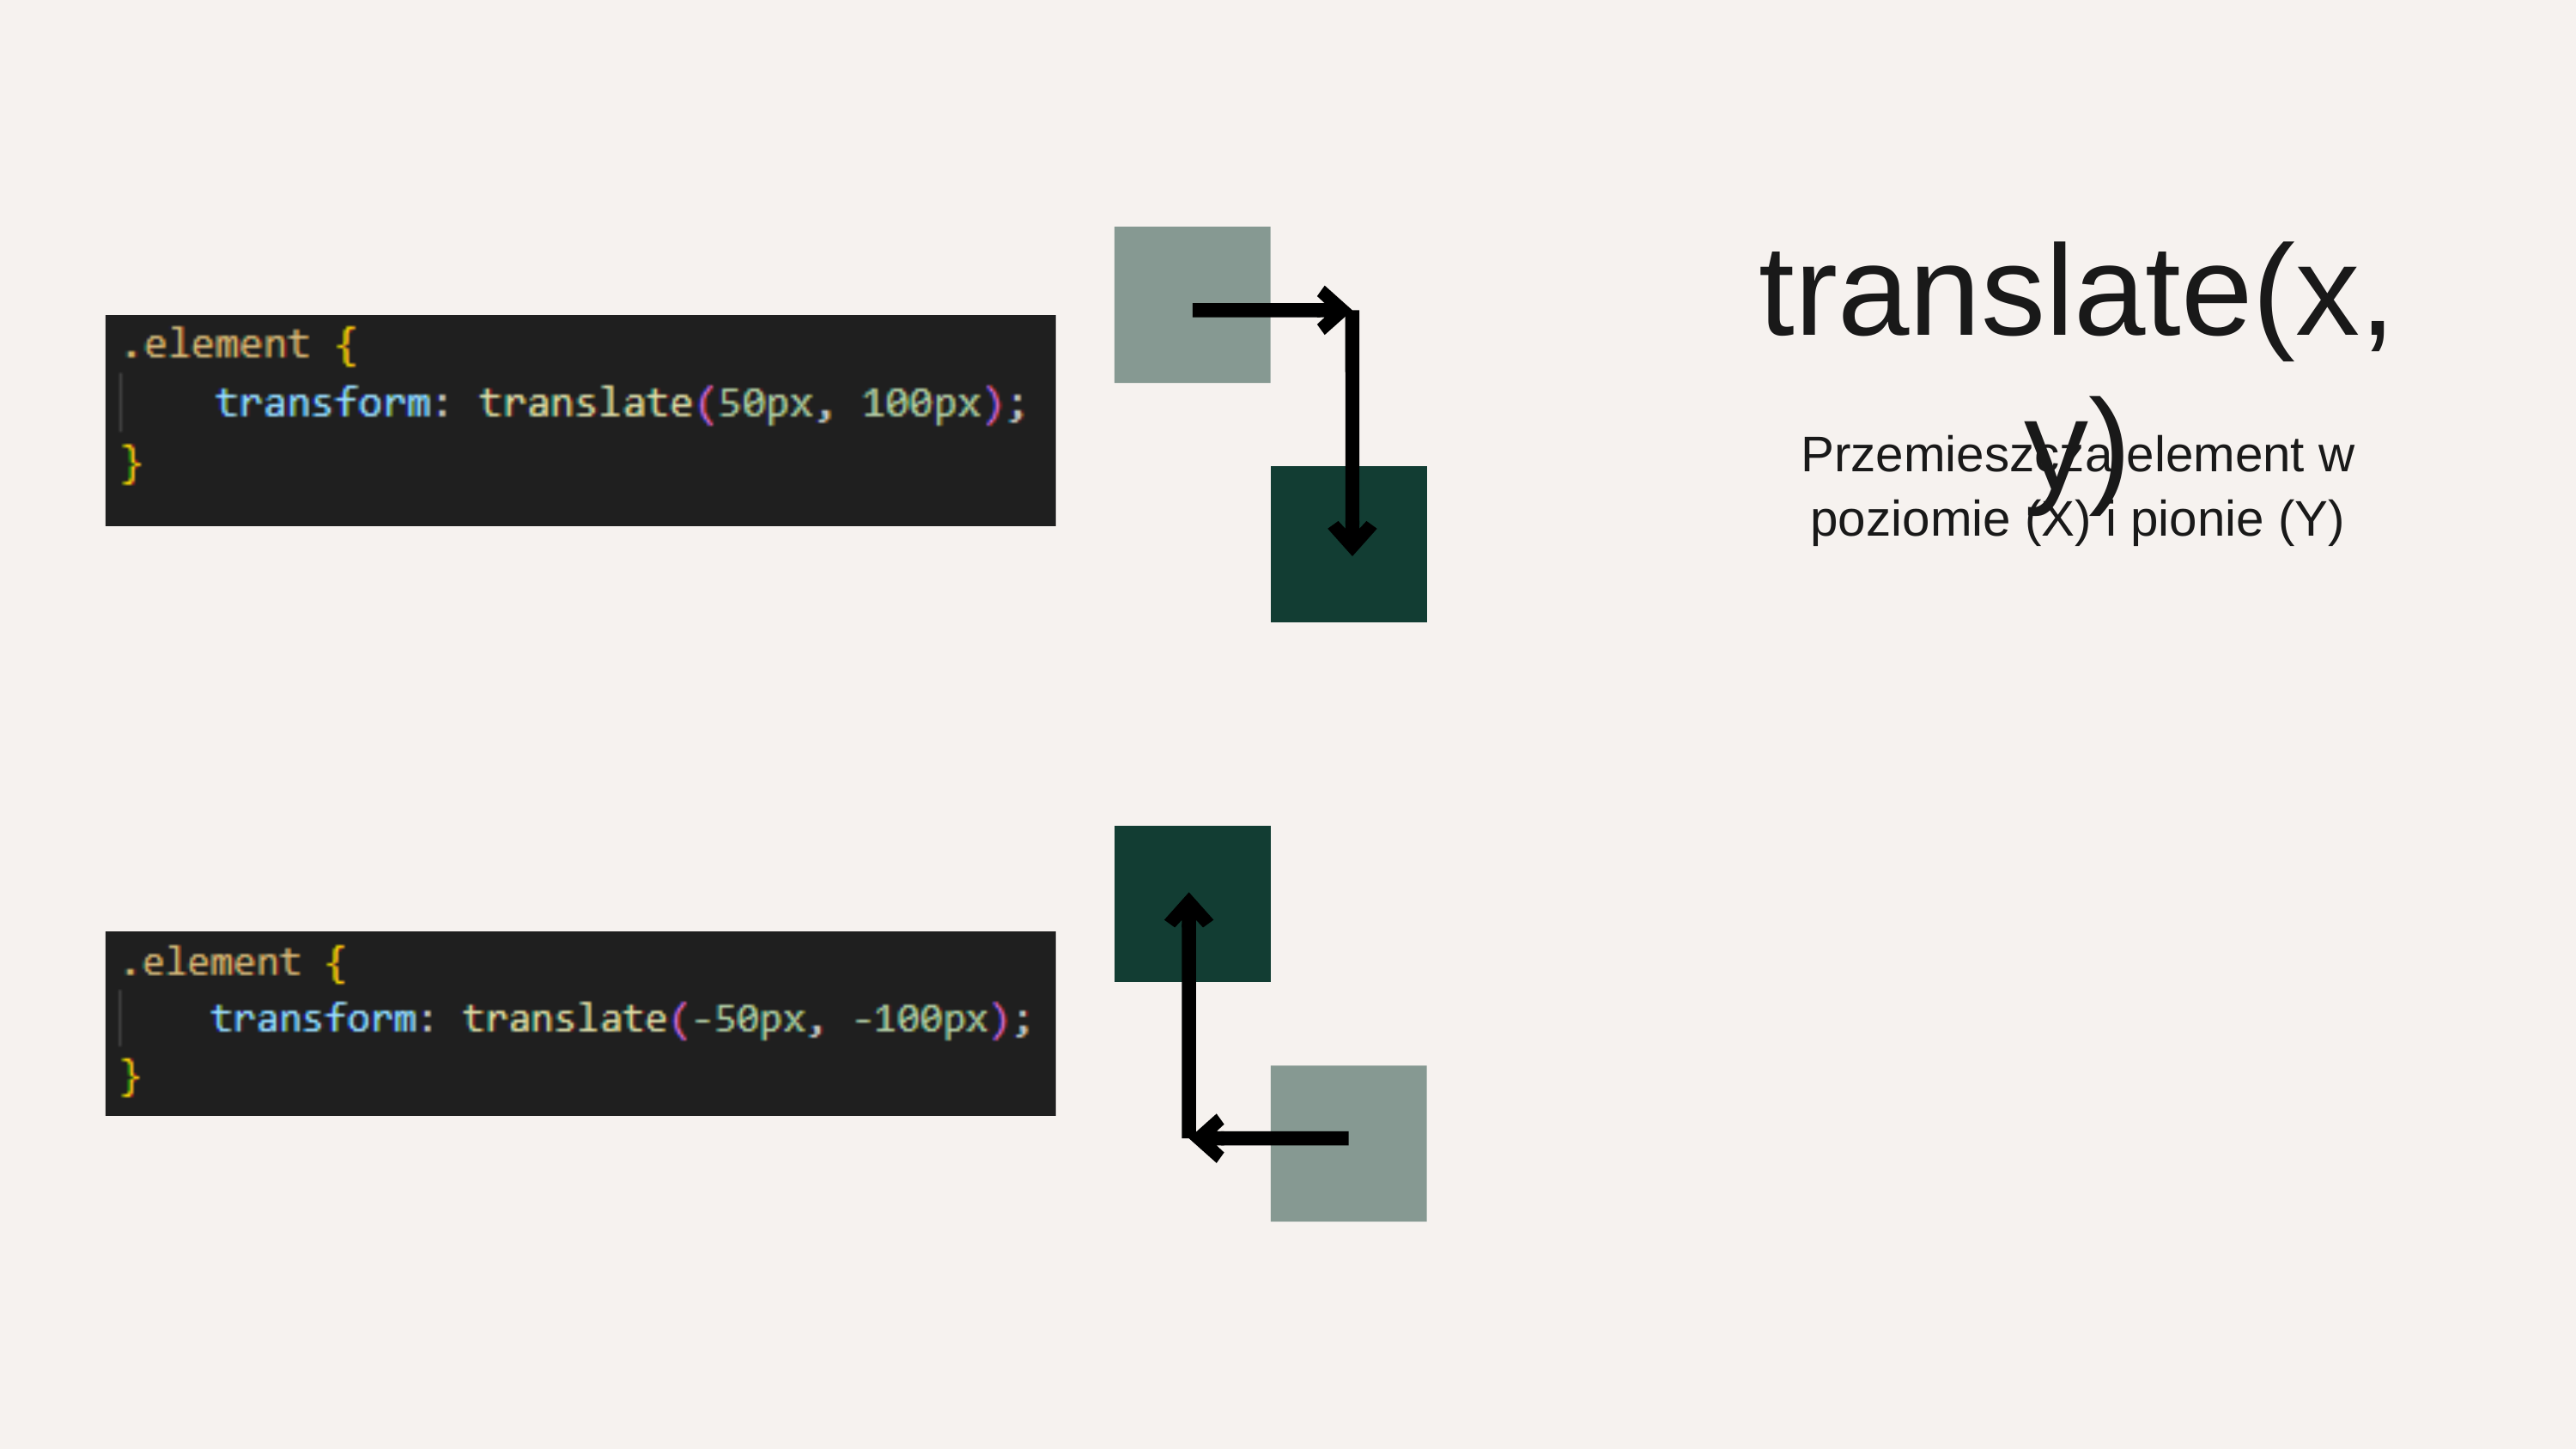

translate(x, y)

Przemieszcza element w poziomie (X) i pionie (Y)